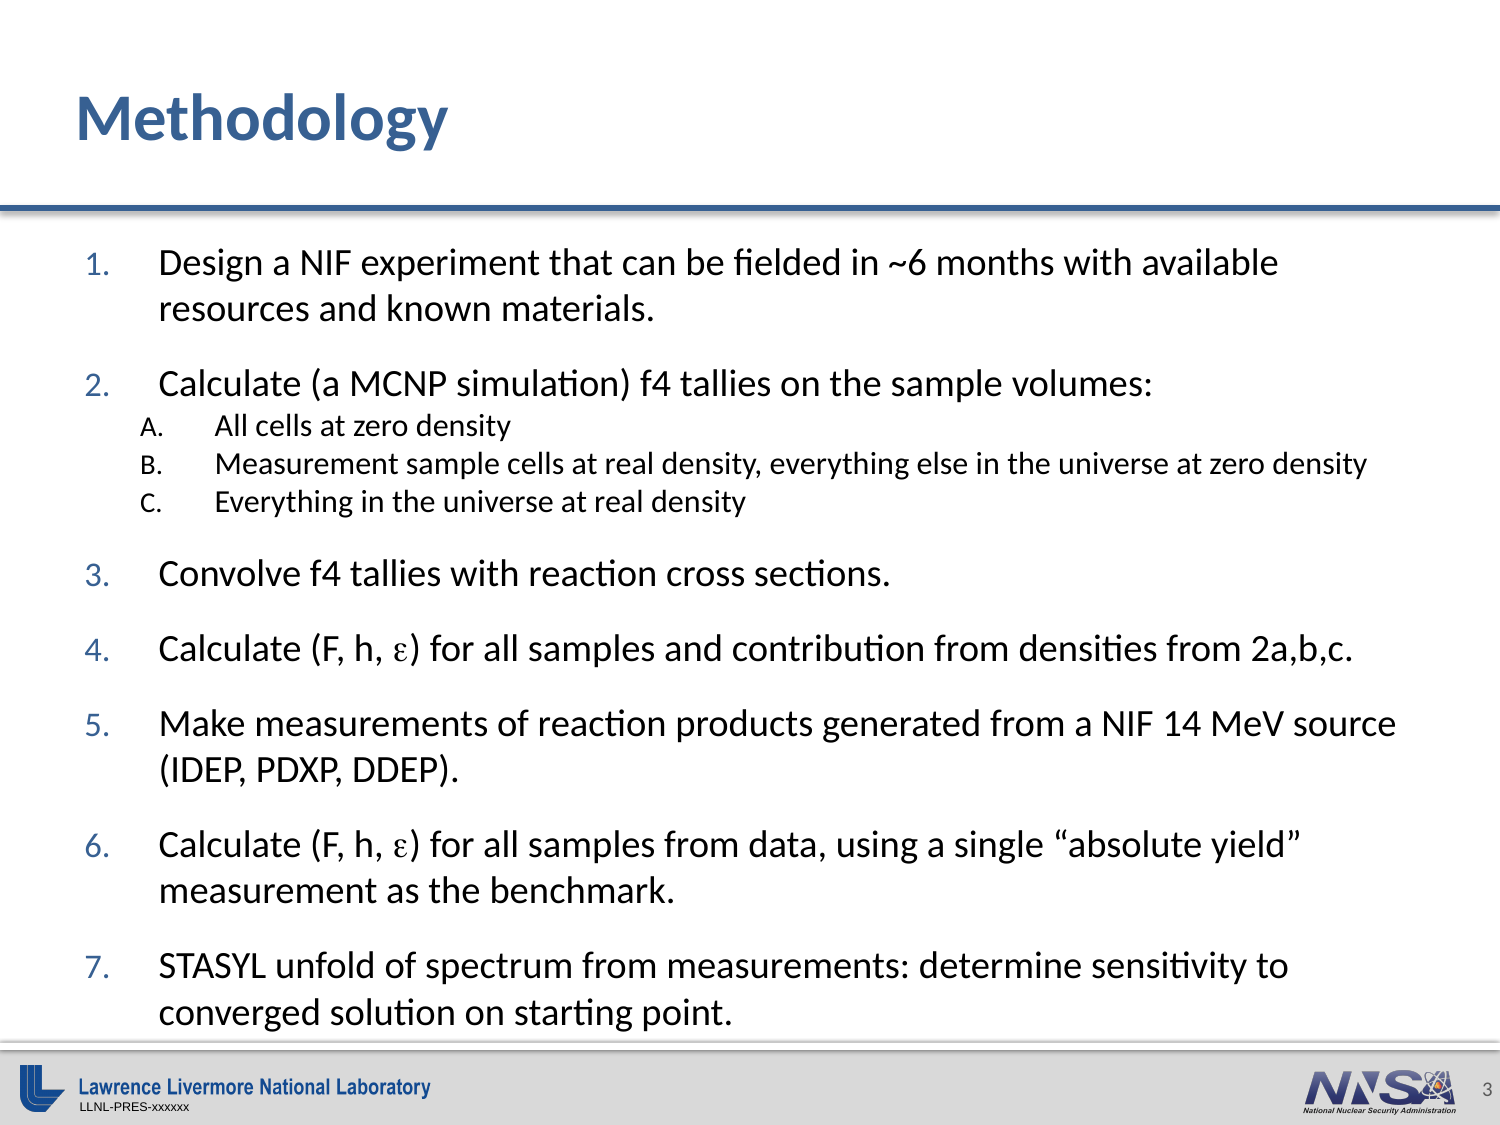

# Methodology
Design a NIF experiment that can be fielded in ~6 months with available resources and known materials.
Calculate (a MCNP simulation) f4 tallies on the sample volumes:
All cells at zero density
Measurement sample cells at real density, everything else in the universe at zero density
Everything in the universe at real density
Convolve f4 tallies with reaction cross sections.
Calculate (F, h, ε) for all samples and contribution from densities from 2a,b,c.
Make measurements of reaction products generated from a NIF 14 MeV source (IDEP, PDXP, DDEP).
Calculate (F, h, ε) for all samples from data, using a single “absolute yield” measurement as the benchmark.
STASYL unfold of spectrum from measurements: determine sensitivity to converged solution on starting point.